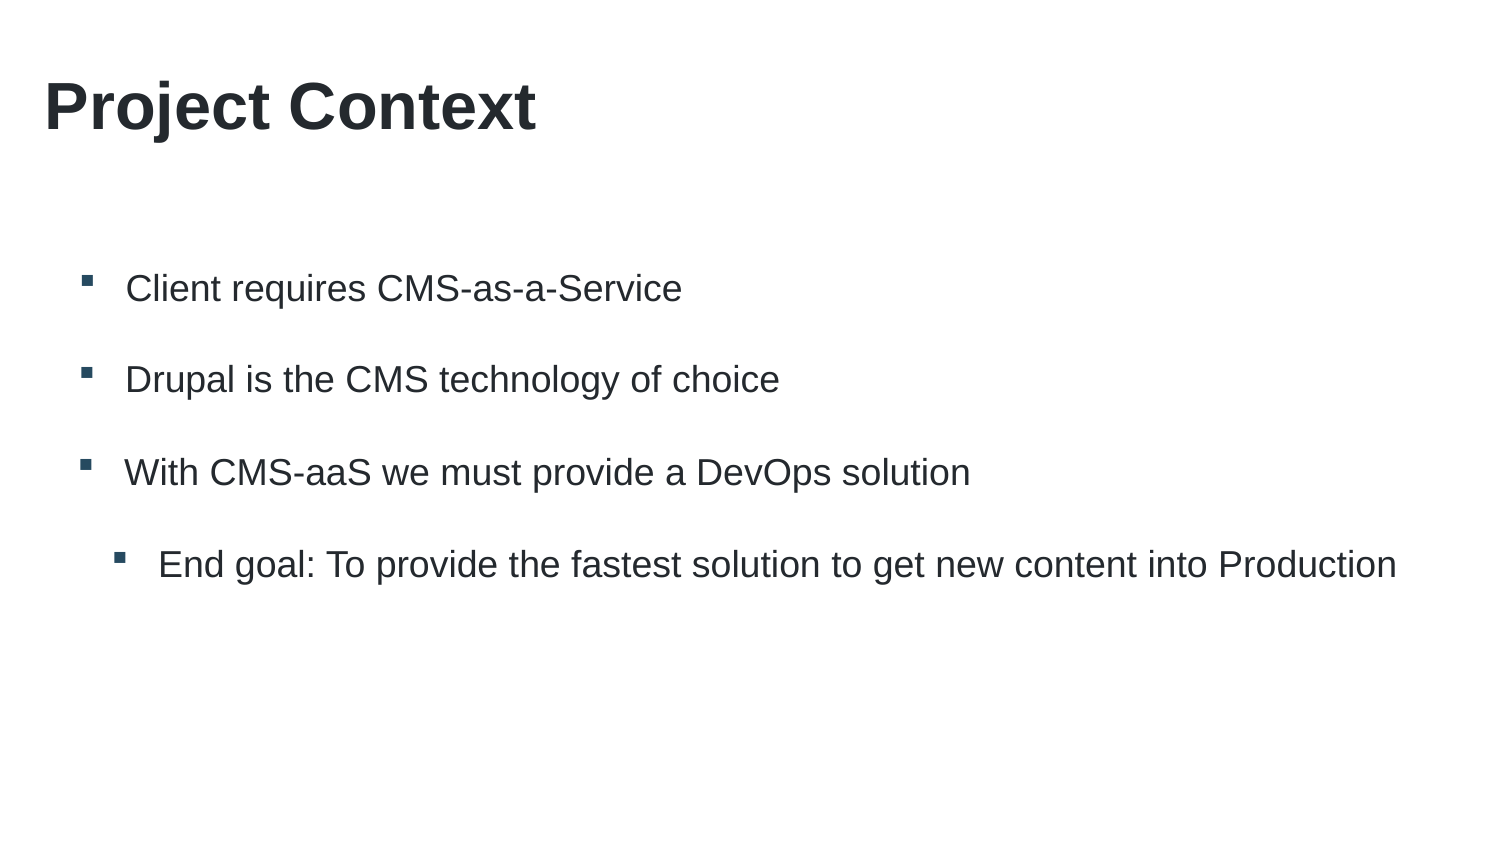

Project Context
Client requires CMS-as-a-Service
Drupal is the CMS technology of choice
With CMS-aaS we must provide a DevOps solution
End goal: To provide the fastest solution to get new content into Production